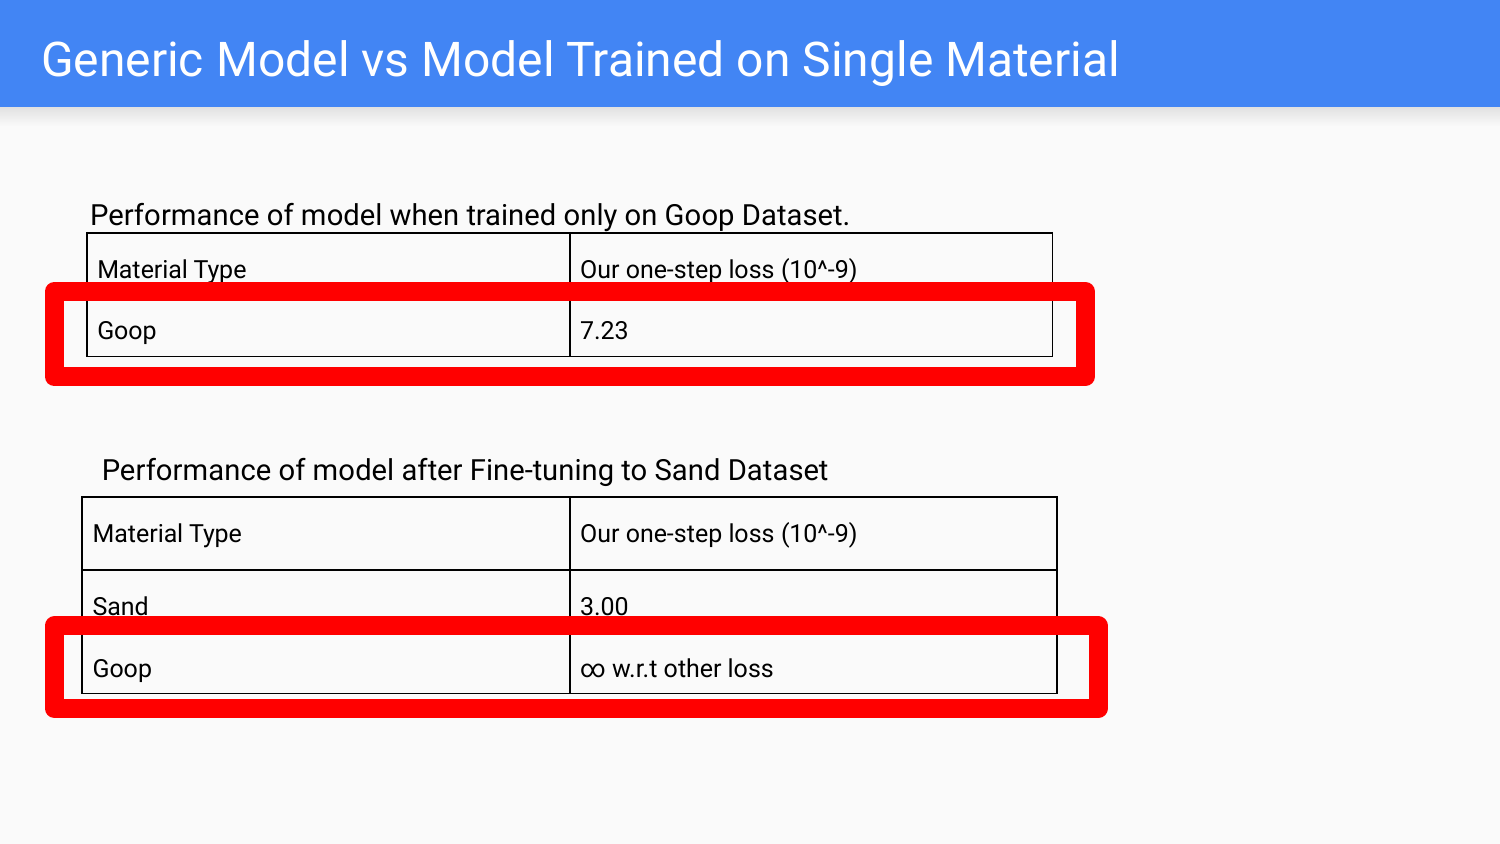

# Generic Model vs Model Trained on Single Material
Performance of model when trained only on Goop Dataset.
| Material Type | Our one-step loss (10^-9) |
| --- | --- |
| Goop | 7.23 |

Performance of model after Fine-tuning to Sand Dataset
| Material Type | Our one-step loss (10^-9) |
| --- | --- |
| Sand | 3.00 |
| Goop | ∞ w.r.t other loss |